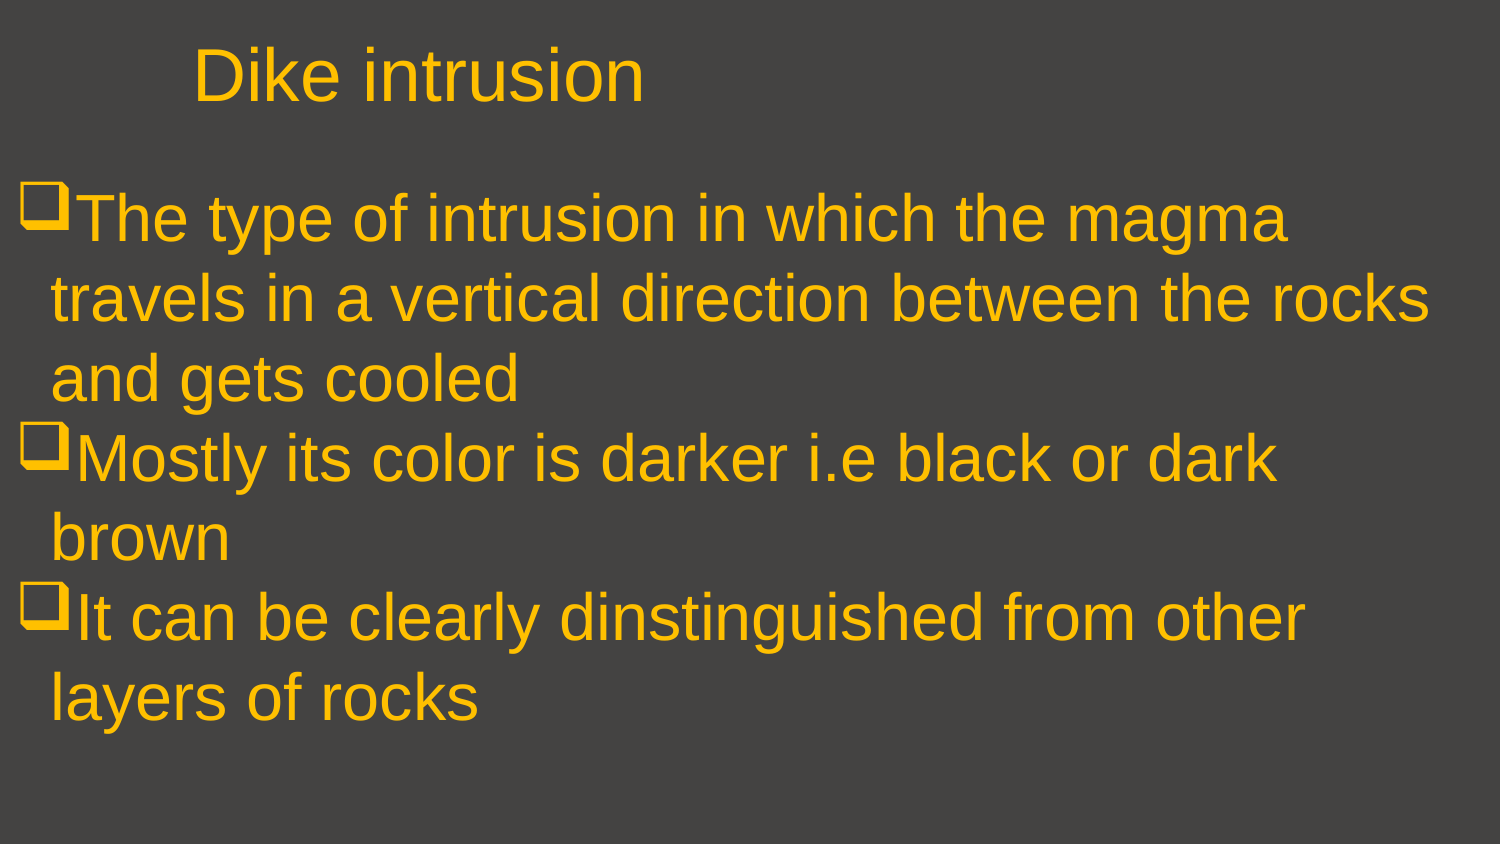

# Dike intrusion
The type of intrusion in which the magma travels in a vertical direction between the rocks and gets cooled
Mostly its color is darker i.e black or dark brown
It can be clearly dinstinguished from other layers of rocks